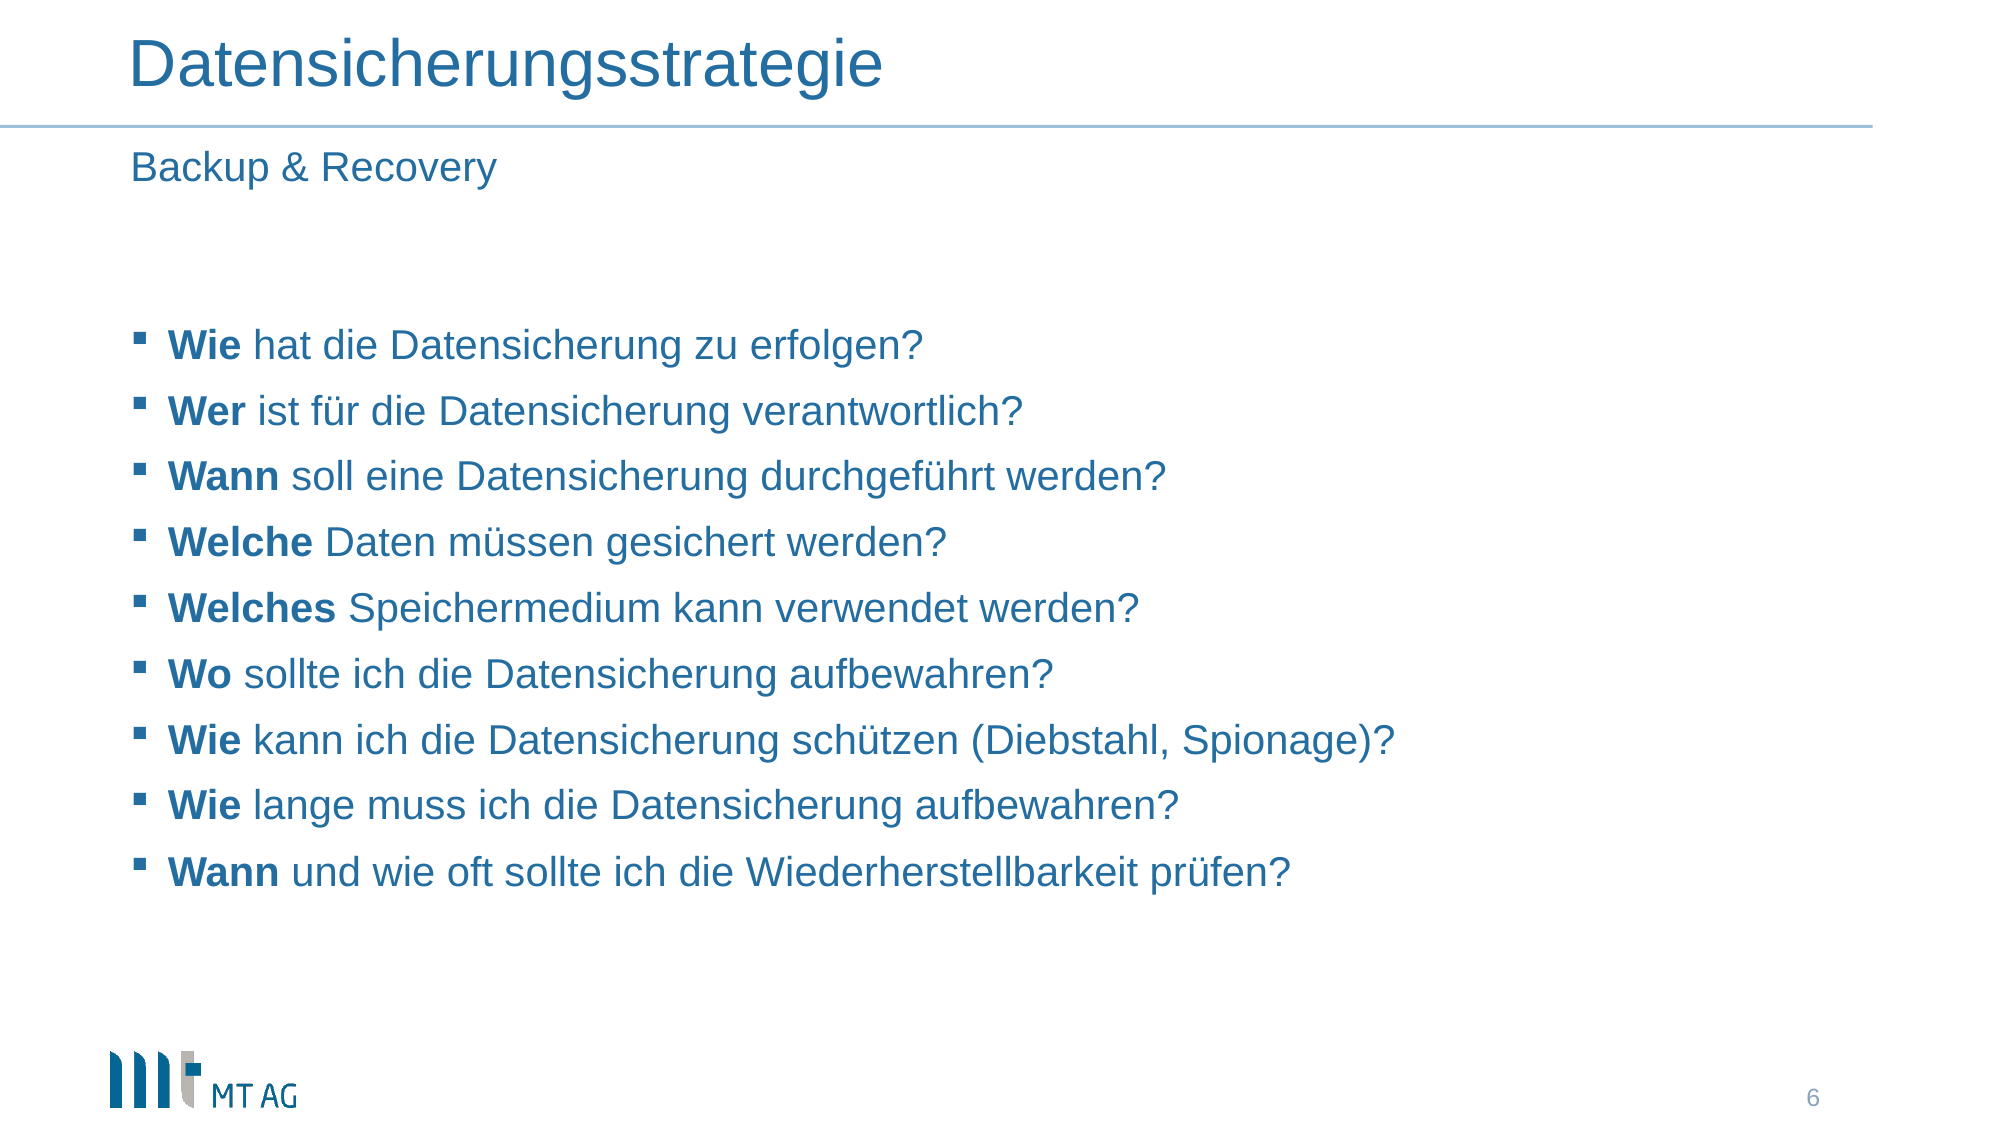

# Datensicherungsstrategie
Backup & Recovery

Wie hat die Datensicherung zu erfolgen?
Wer ist für die Datensicherung verantwortlich?
Wann soll eine Datensicherung durchgeführt werden?
Welche Daten müssen gesichert werden?
Welches Speichermedium kann verwendet werden?
Wo sollte ich die Datensicherung aufbewahren?
Wie kann ich die Datensicherung schützen (Diebstahl, Spionage)?
Wie lange muss ich die Datensicherung aufbewahren?
Wann und wie oft sollte ich die Wiederherstellbarkeit prüfen?

6